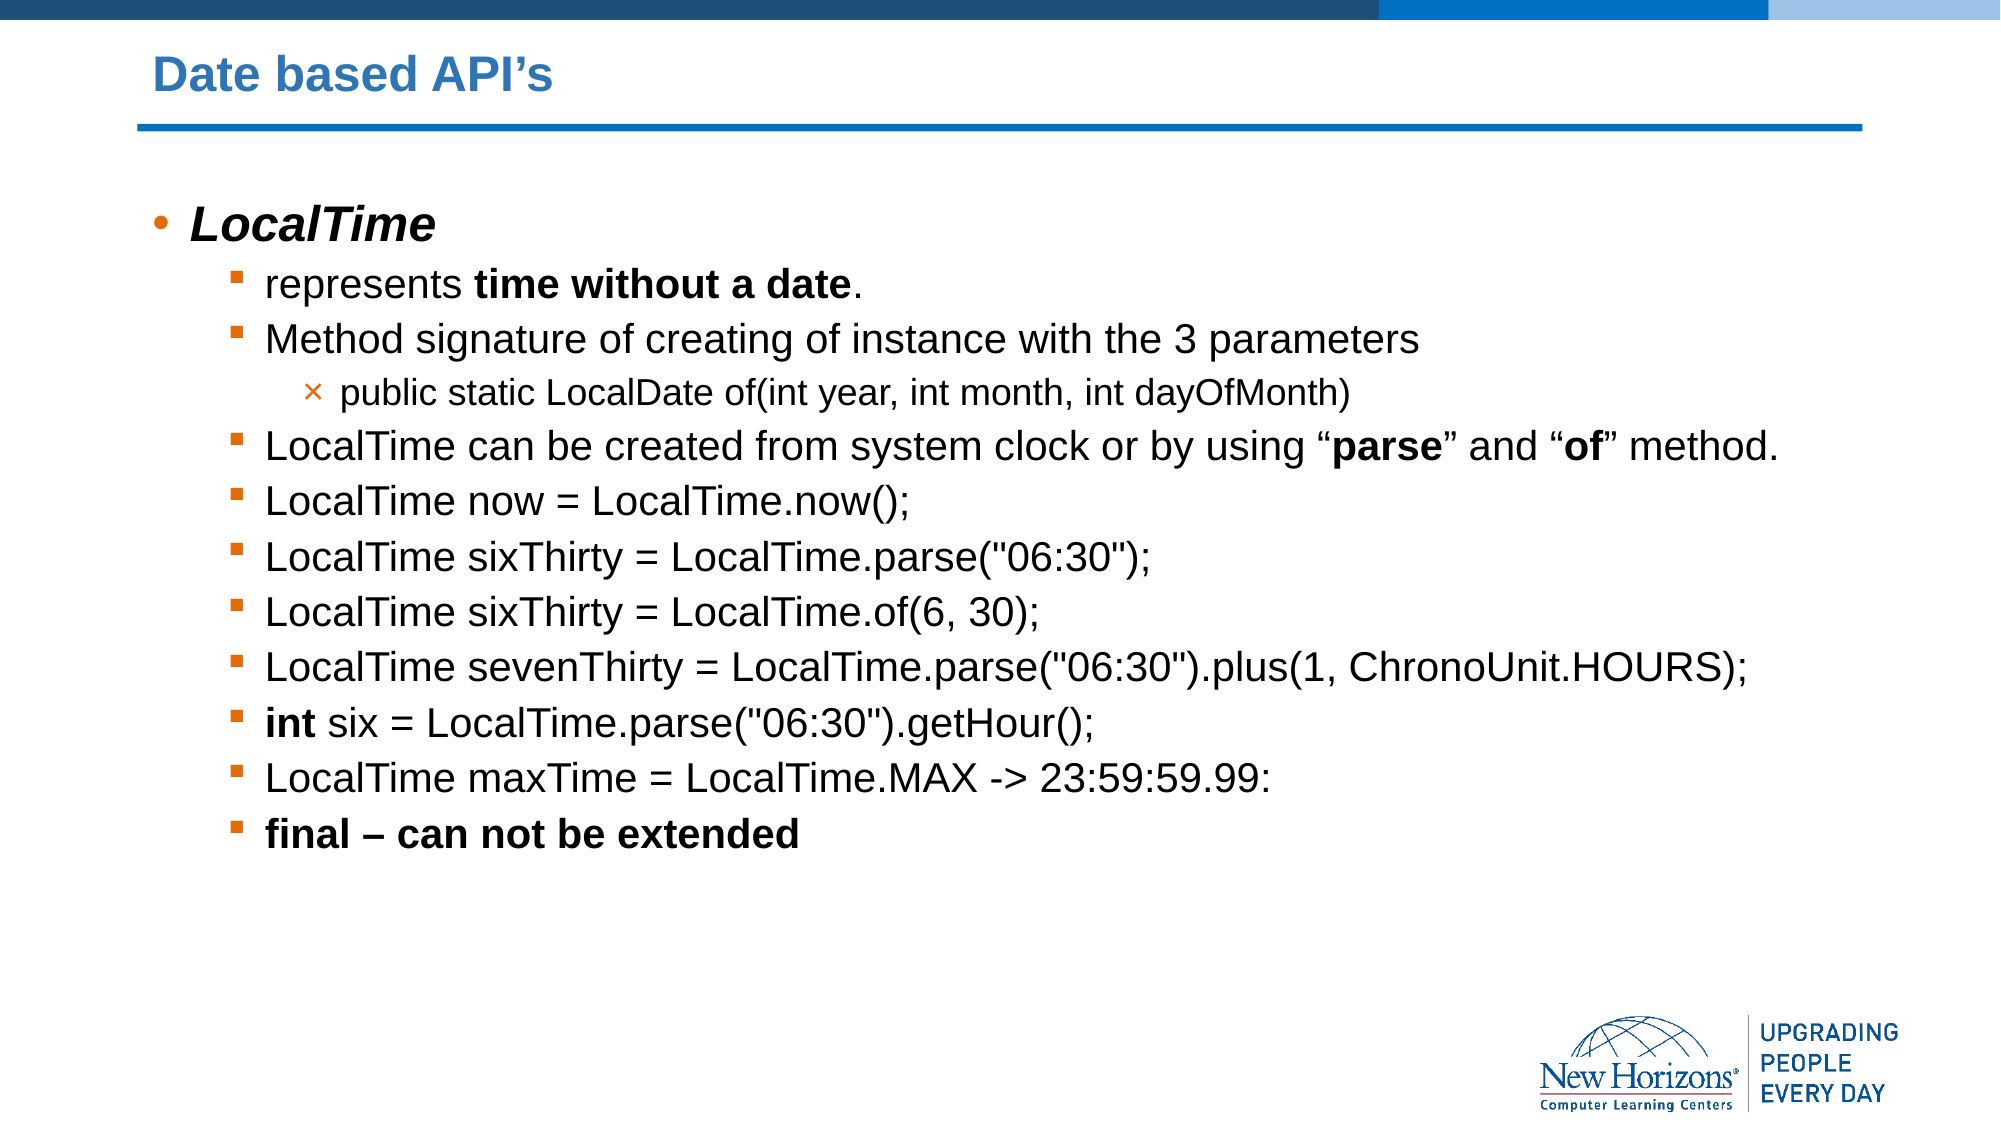

# Date based API’s
LocalTime
represents time without a date.
Method signature of creating of instance with the 3 parameters
public static LocalDate of(int year, int month, int dayOfMonth)
LocalTime can be created from system clock or by using “parse” and “of” method.
LocalTime now = LocalTime.now();
LocalTime sixThirty = LocalTime.parse("06:30");
LocalTime sixThirty = LocalTime.of(6, 30);
LocalTime sevenThirty = LocalTime.parse("06:30").plus(1, ChronoUnit.HOURS);
int six = LocalTime.parse("06:30").getHour();
LocalTime maxTime = LocalTime.MAX -> 23:59:59.99:
final – can not be extended